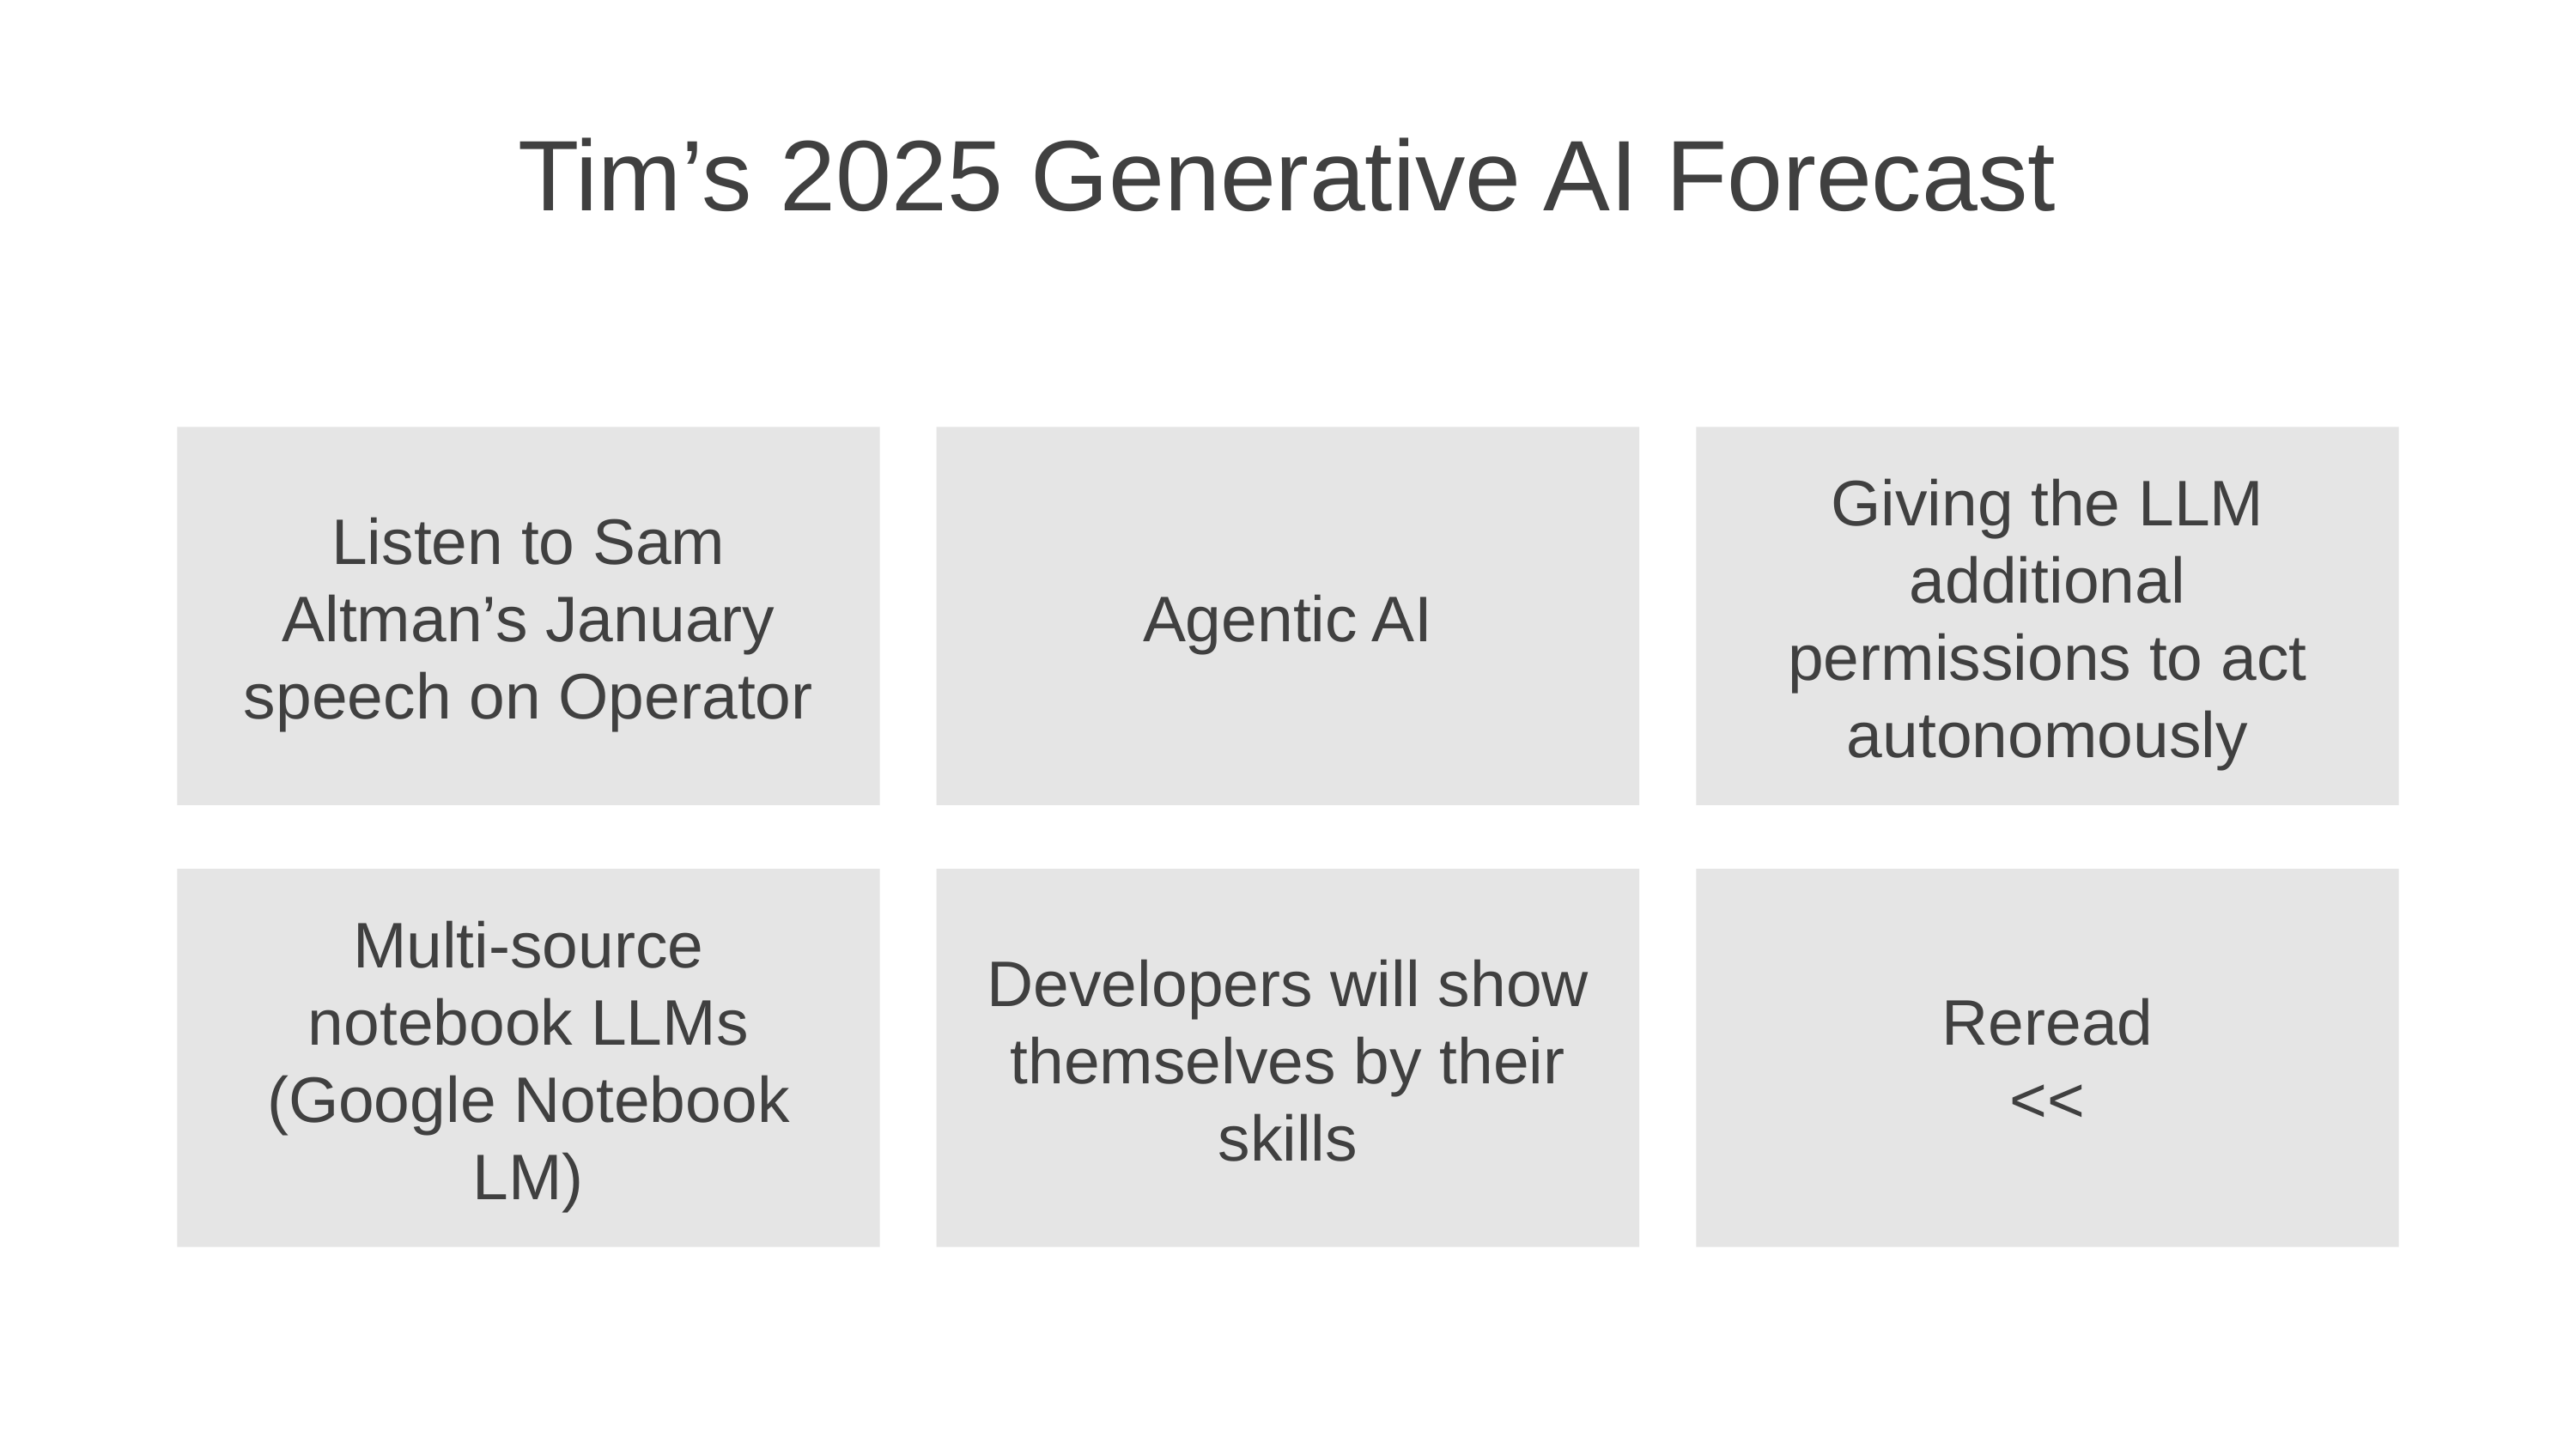

# Tim’s 2025 Generative AI Forecast
Listen to Sam Altman’s January speech on Operator
Agentic AI
Giving the LLM additional permissions to act autonomously
Multi-source notebook LLMs (Google Notebook LM)
Developers will show themselves by their skills
Reread
<<